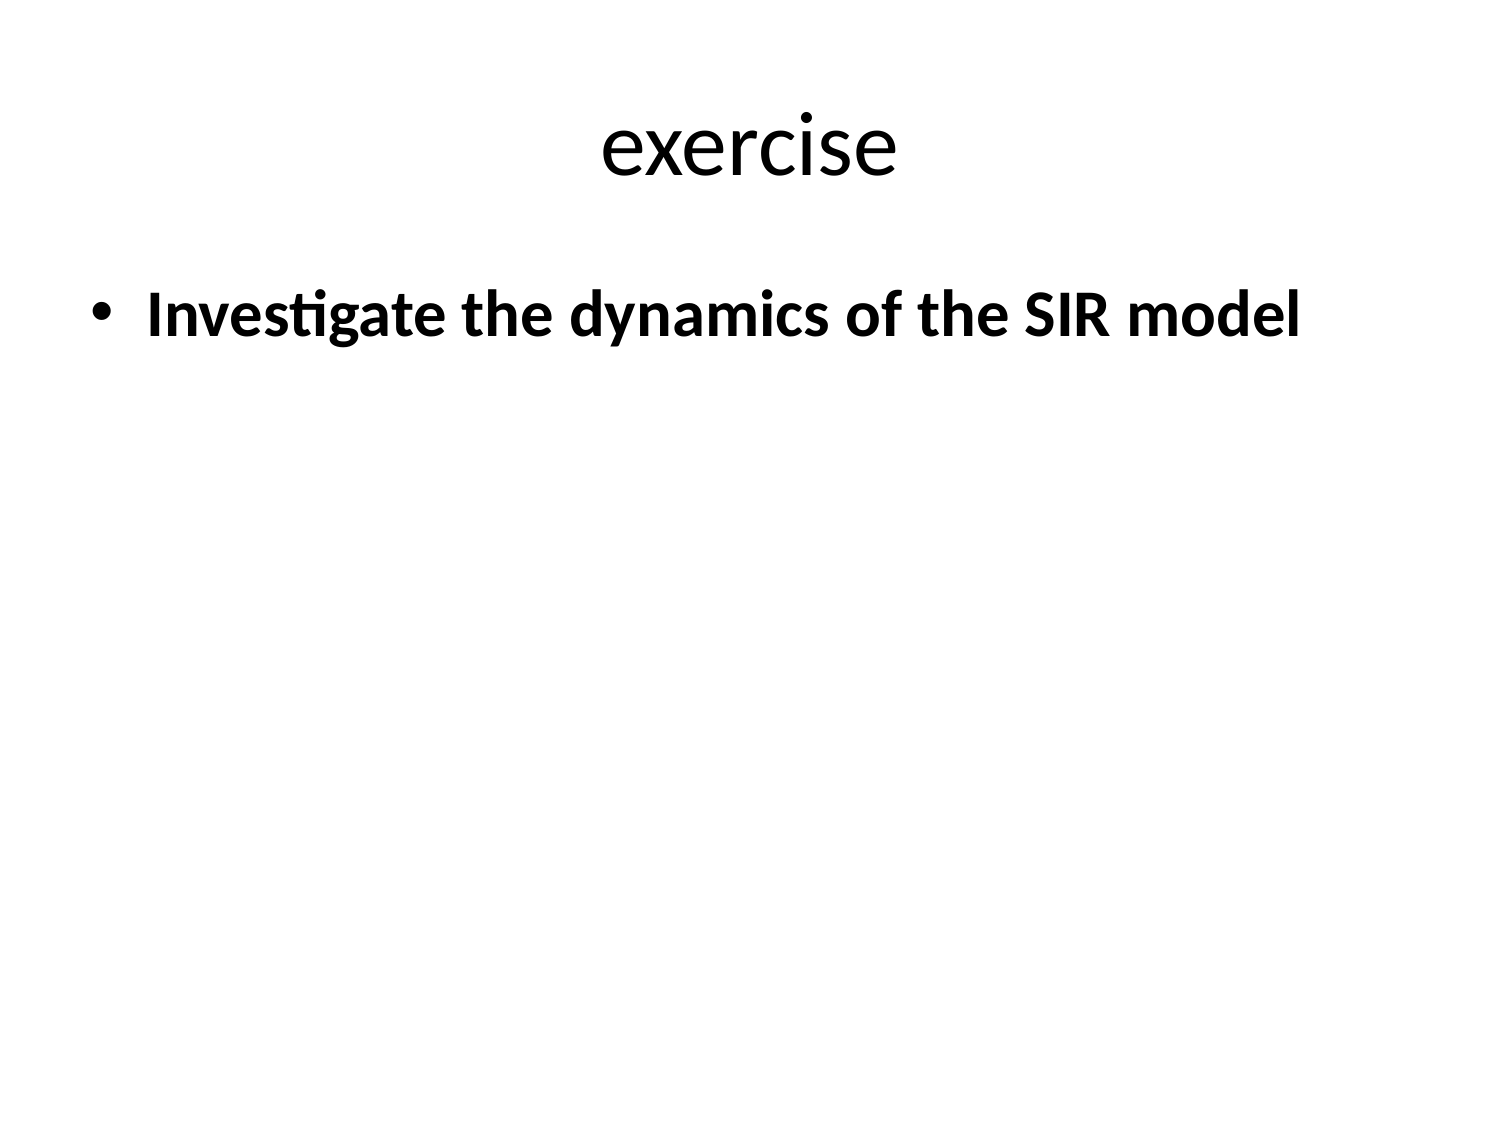

# exercise
Investigate the dynamics of the SIR model